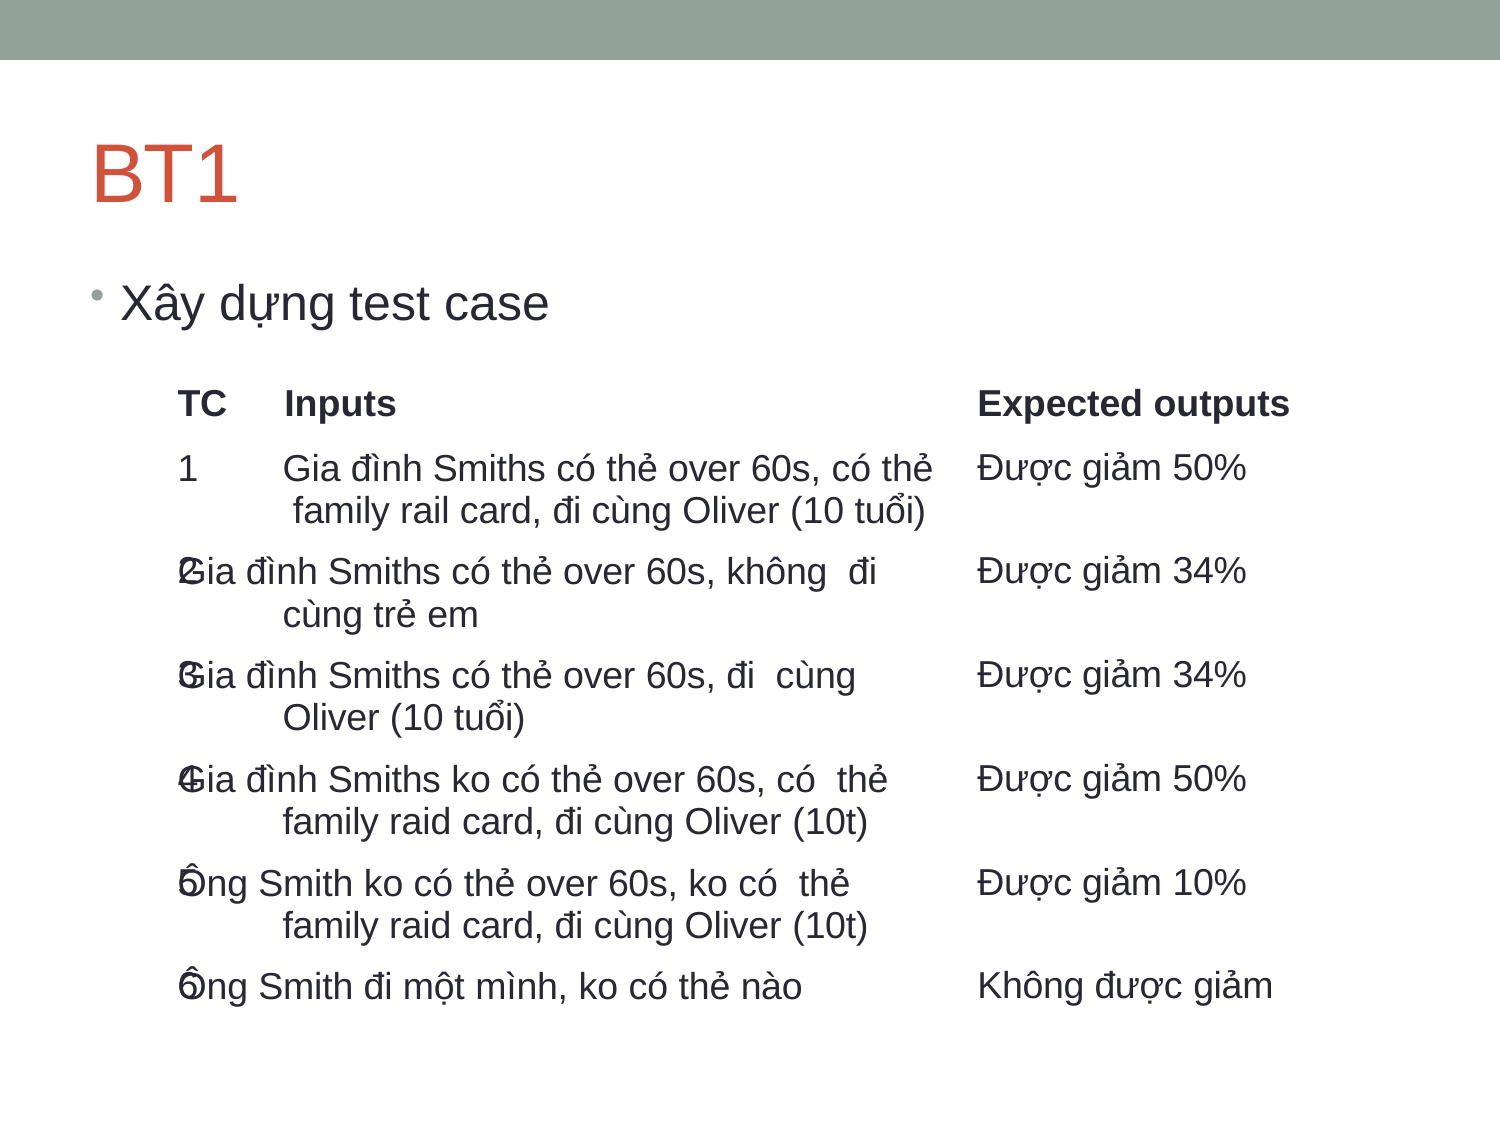

# BT1
Xây dựng test case
TC	Inputs
1	Gia đình Smiths có thẻ over 60s, có thẻ  family rail card, đi cùng Oliver (10 tuổi)
Gia đình Smiths có thẻ over 60s, không  đi cùng trẻ em
Gia đình Smiths có thẻ over 60s, đi  cùng Oliver (10 tuổi)
Gia đình Smiths ko có thẻ over 60s, có  thẻ family raid card, đi cùng Oliver (10t)
Ông Smith ko có thẻ over 60s, ko có  thẻ family raid card, đi cùng Oliver (10t)
Ông Smith đi một mình, ko có thẻ nào
Expected outputs
Được giảm 50%
2
Được giảm 34%
3
Được giảm 34%
4
Được giảm 50%
5
Được giảm 10%
6
Không được giảm